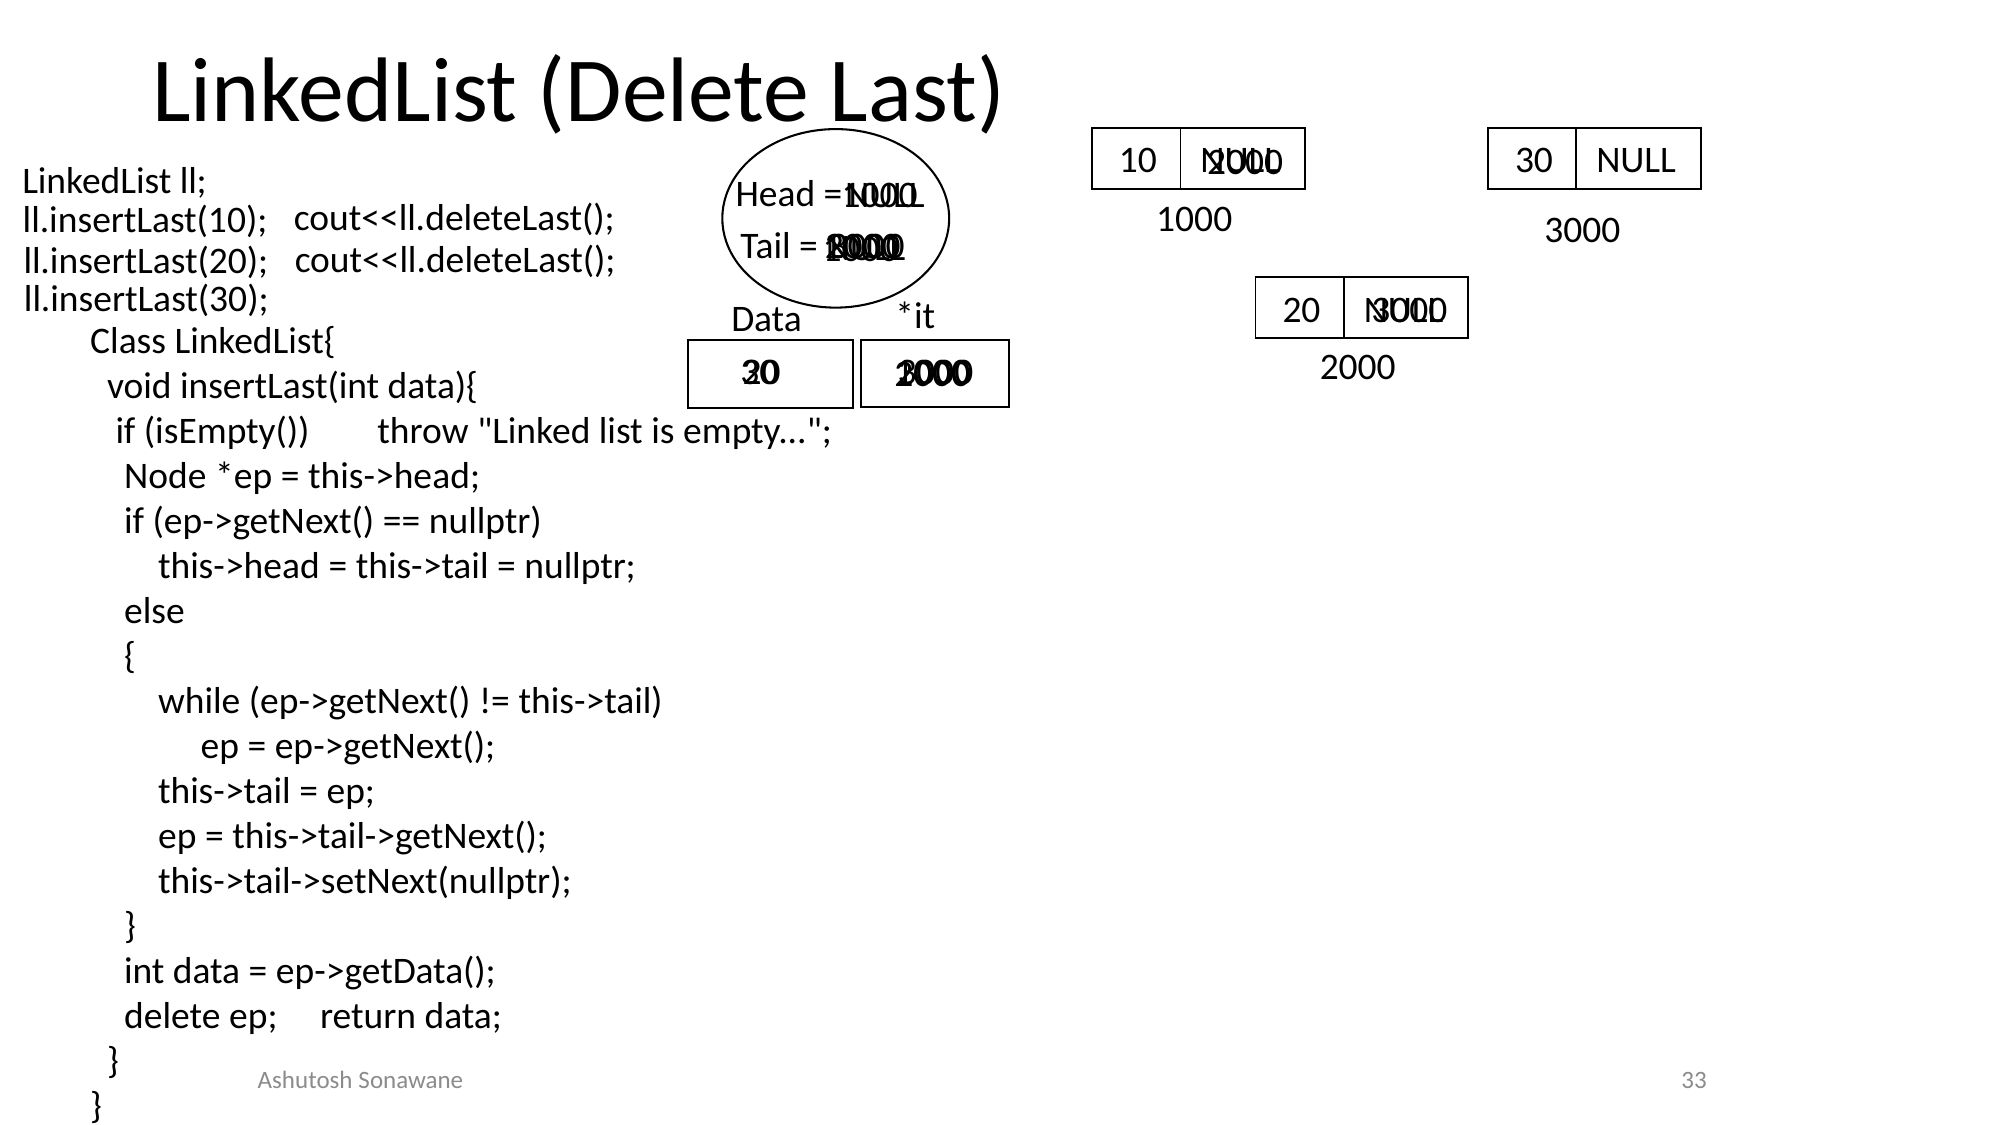

# LinkedList (Delete Last)
|  |  |
| --- | --- |
30
NULL
|  |  |
| --- | --- |
10
NULL

2000
LinkedList ll;
Head =
1000
NULL
cout<<ll.deleteLast();
1000
ll.insertLast(10);
3000
2000
3000
Tail =
NULL
1000
cout<<ll.deleteLast();
ll.insertLast(20);
ll.insertLast(30);
|  |  |
| --- | --- |
20
NULL
3000
*it
Data
Class LinkedList{
  void insertLast(int data){
   if (isEmpty())        throw "Linked list is empty...";
    Node *ep = this->head;
    if (ep->getNext() == nullptr)
        this->head = this->tail = nullptr;
    else
    {
        while (ep->getNext() != this->tail)
             ep = ep->getNext();
        this->tail = ep;
        ep = this->tail->getNext();
        this->tail->setNext(nullptr);
    }
    int data = ep->getData();
    delete ep;     return data;
  }
}
2000

3000
20
30

1000
2000
33
Ashutosh Sonawane